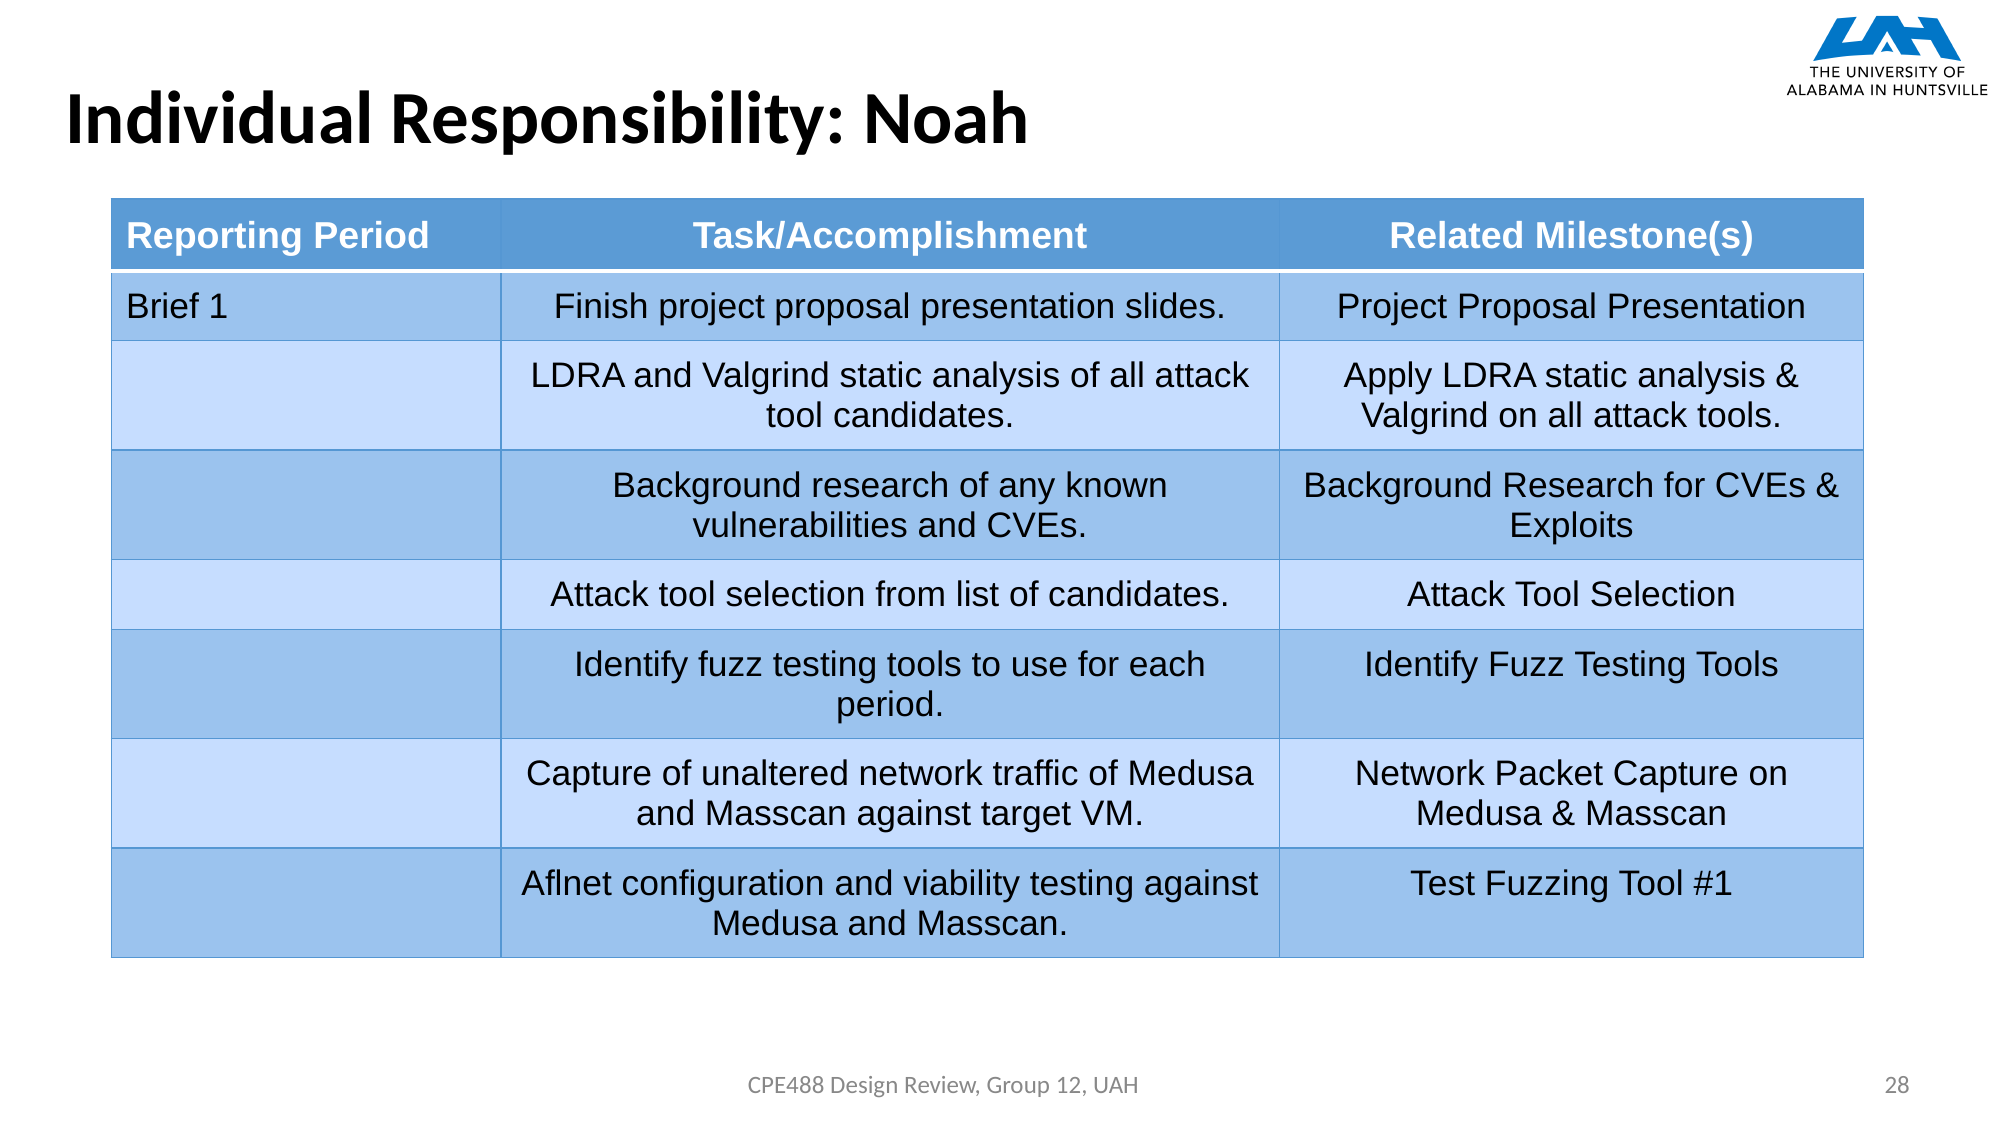

# Individual Responsibility: Noah
| Reporting Period | Task/Accomplishment | Related Milestone(s) |
| --- | --- | --- |
| Brief 1 | Finish project proposal presentation slides. | Project Proposal Presentation |
|  | LDRA and Valgrind static analysis of all attack tool candidates. | Apply LDRA static analysis & Valgrind on all attack tools. |
|  | Background research of any known vulnerabilities and CVEs. | Background Research for CVEs & Exploits |
|  | Attack tool selection from list of candidates. | Attack Tool Selection |
|  | Identify fuzz testing tools to use for each period. | Identify Fuzz Testing Tools |
|  | Capture of unaltered network traffic of Medusa and Masscan against target VM. | Network Packet Capture on Medusa & Masscan |
|  | Aflnet configuration and viability testing against Medusa and Masscan. | Test Fuzzing Tool #1 |
CPE488 Design Review, Group 12, UAH
28